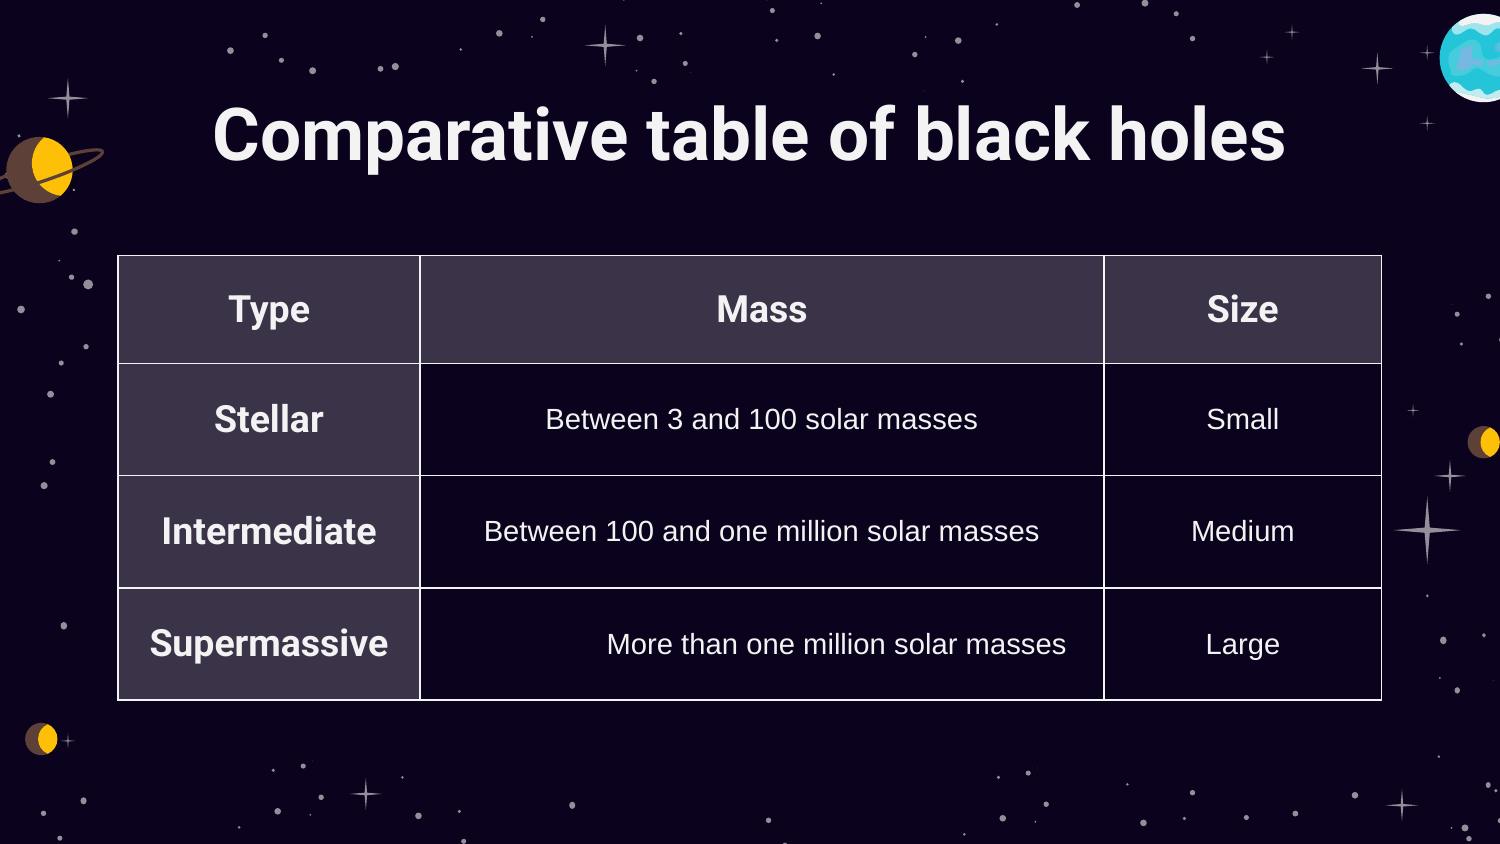

# Comparative table of black holes
| Type | Mass | Size |
| --- | --- | --- |
| Stellar | Between 3 and 100 solar masses | Small |
| Intermediate | Between 100 and one million solar masses | Medium |
| Supermassive | More than one million solar masses | Large |